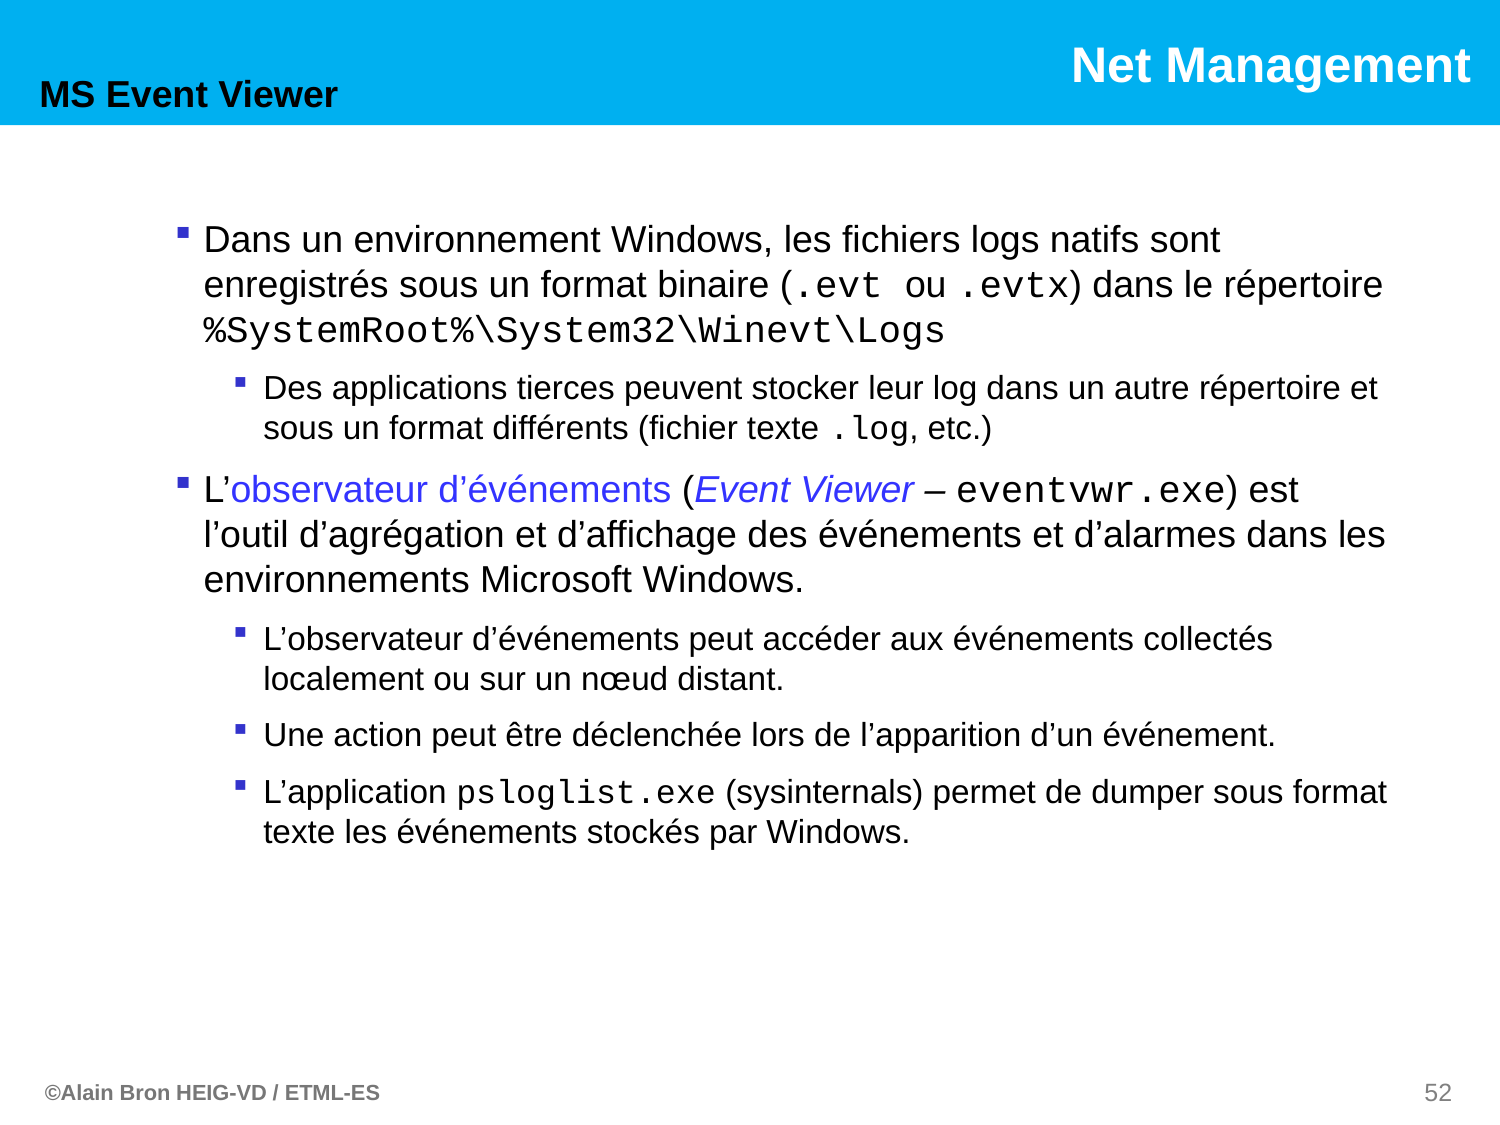

MS Event Viewer
Dans un environnement Windows, les fichiers logs natifs sont enregistrés sous un format binaire (.evt ou .evtx) dans le répertoire %SystemRoot%\System32\Winevt\Logs
Des applications tierces peuvent stocker leur log dans un autre répertoire et sous un format différents (fichier texte .log, etc.)
L’observateur d’événements (Event Viewer – eventvwr.exe) est l’outil d’agrégation et d’affichage des événements et d’alarmes dans les environnements Microsoft Windows.
L’observateur d’événements peut accéder aux événements collectés localement ou sur un nœud distant.
Une action peut être déclenchée lors de l’apparition d’un événement.
L’application psloglist.exe (sysinternals) permet de dumper sous format texte les événements stockés par Windows.